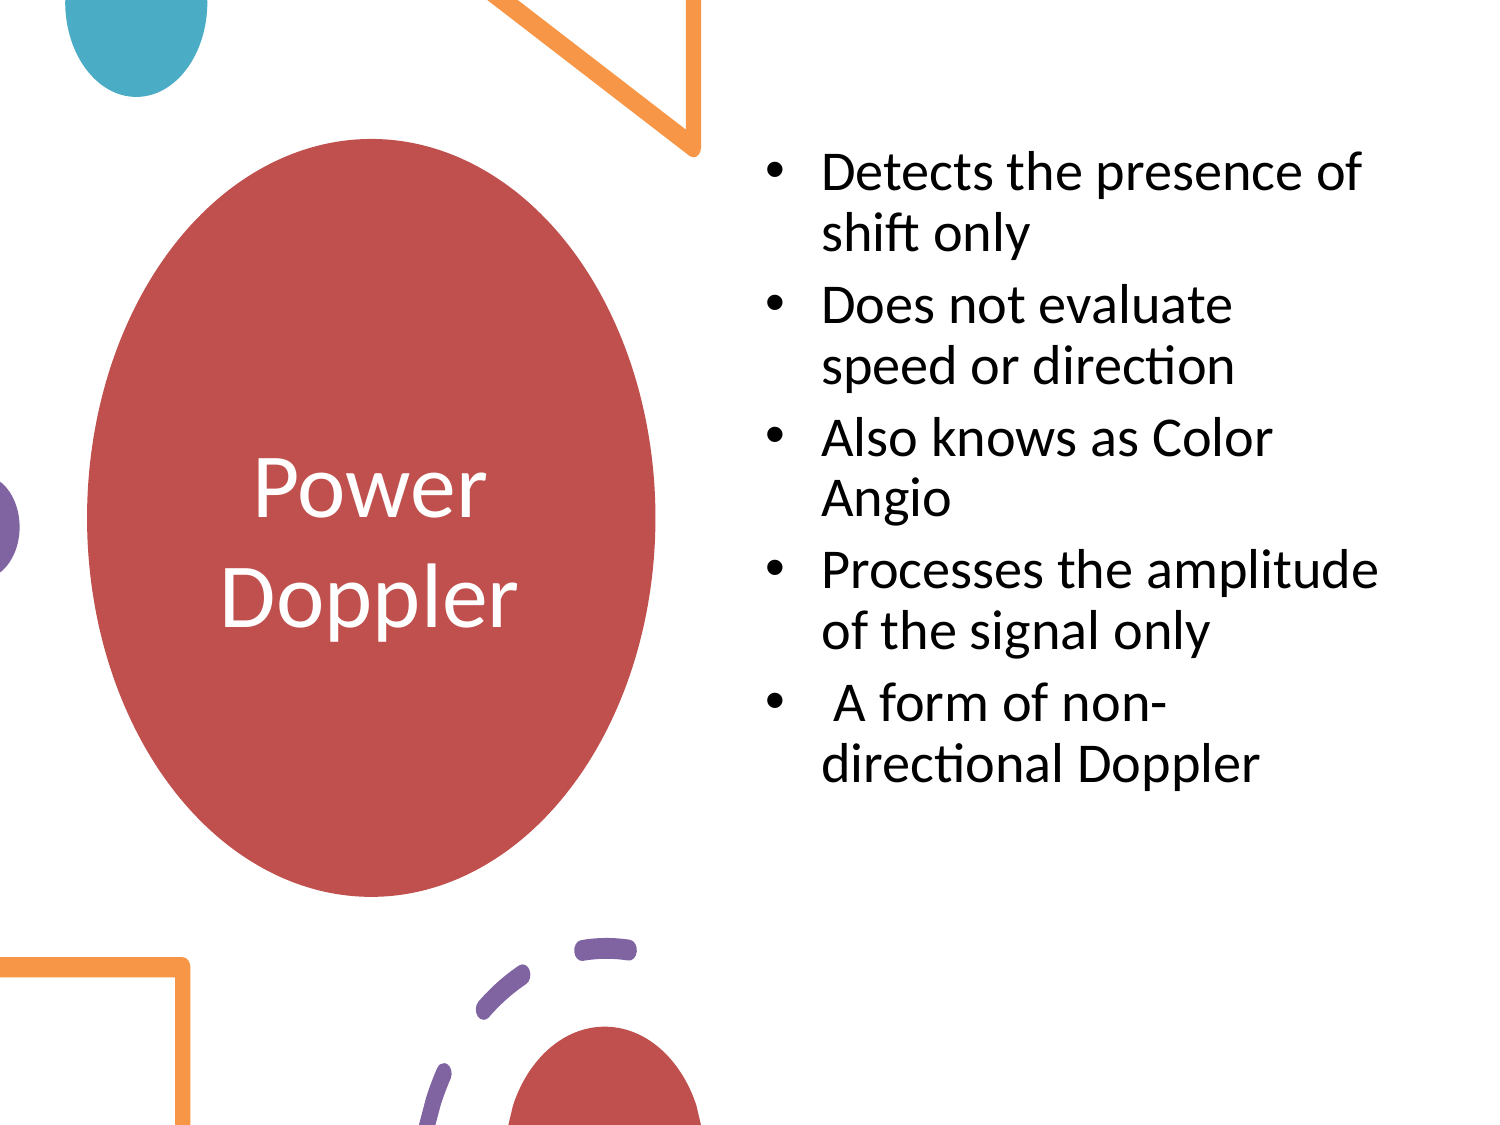

Detects the presence of shift only
Does not evaluate speed or direction
Also knows as Color Angio
Processes the amplitude of the signal only
 A form of non-directional Doppler

# Power Doppler